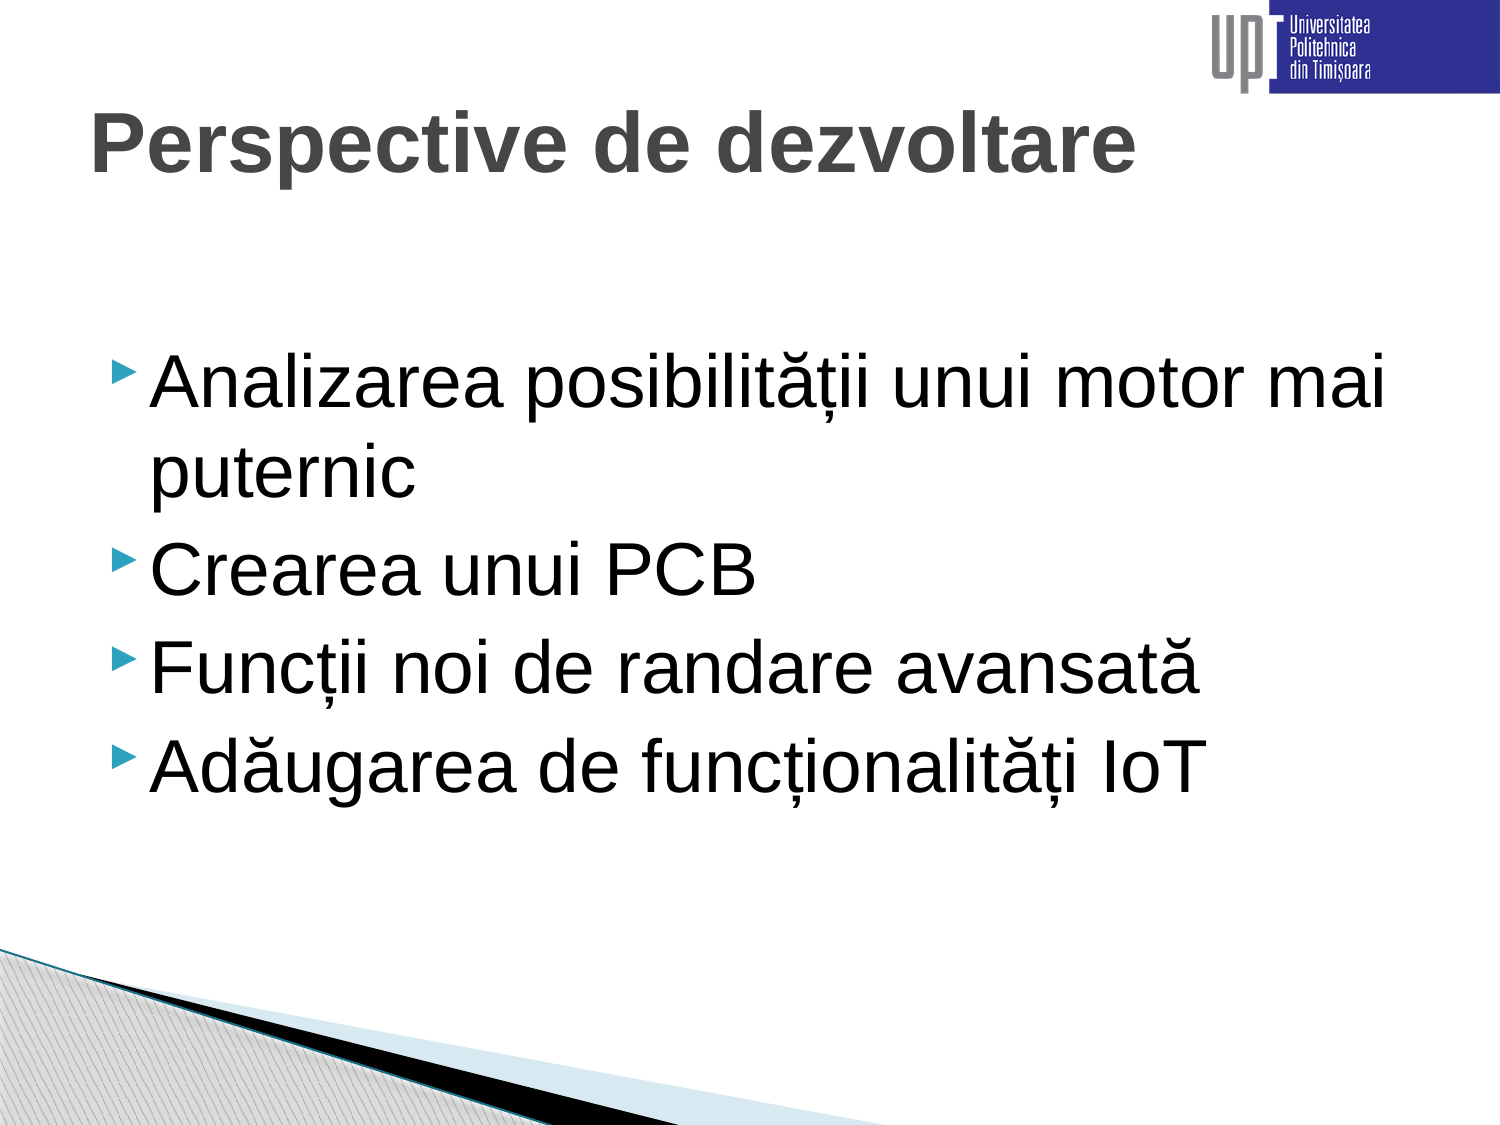

# Perspective de dezvoltare
Analizarea posibilității unui motor mai puternic
Crearea unui PCB
Funcții noi de randare avansată
Adăugarea de funcționalități IoT